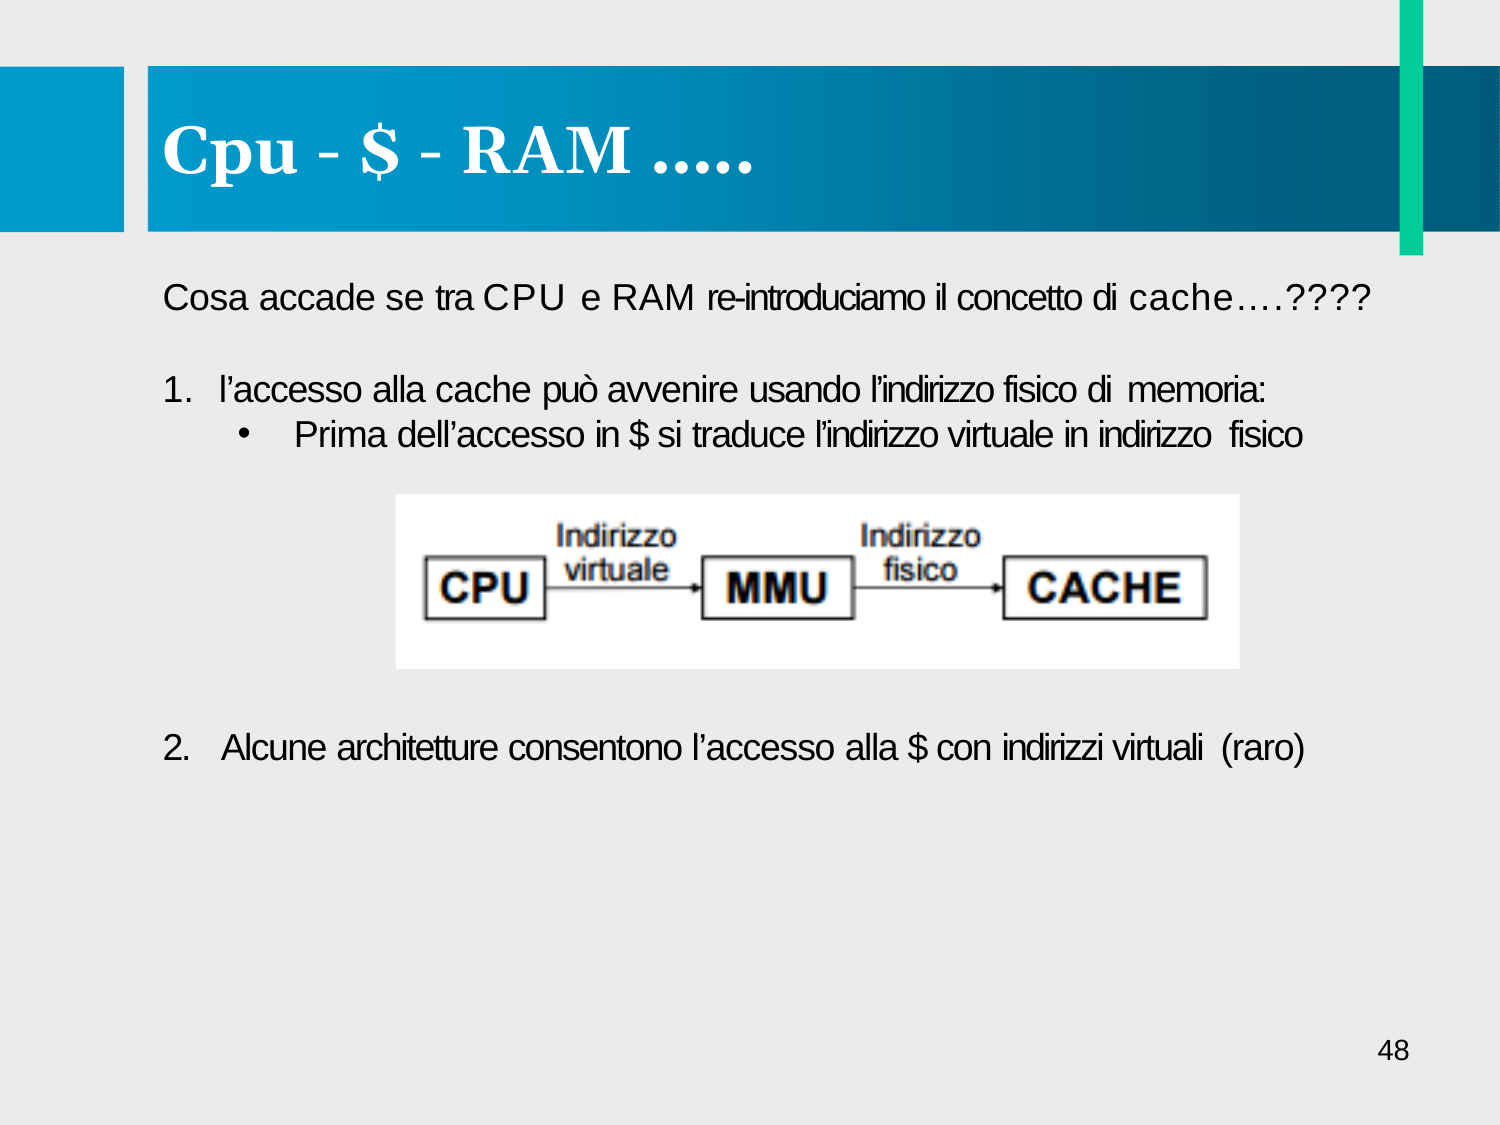

# Cpu - $ - RAM …..

Cosa accade se tra CPU e RAM re-introduciamo il concetto di cache….????

l’accesso alla cache può avvenire usando l’indirizzo fisico di memoria:
Prima dell’accesso in $ si traduce l’indirizzo virtuale in indirizzo fisico

2.	Alcune architetture consentono l’accesso alla $ con indirizzi virtuali (raro)
48